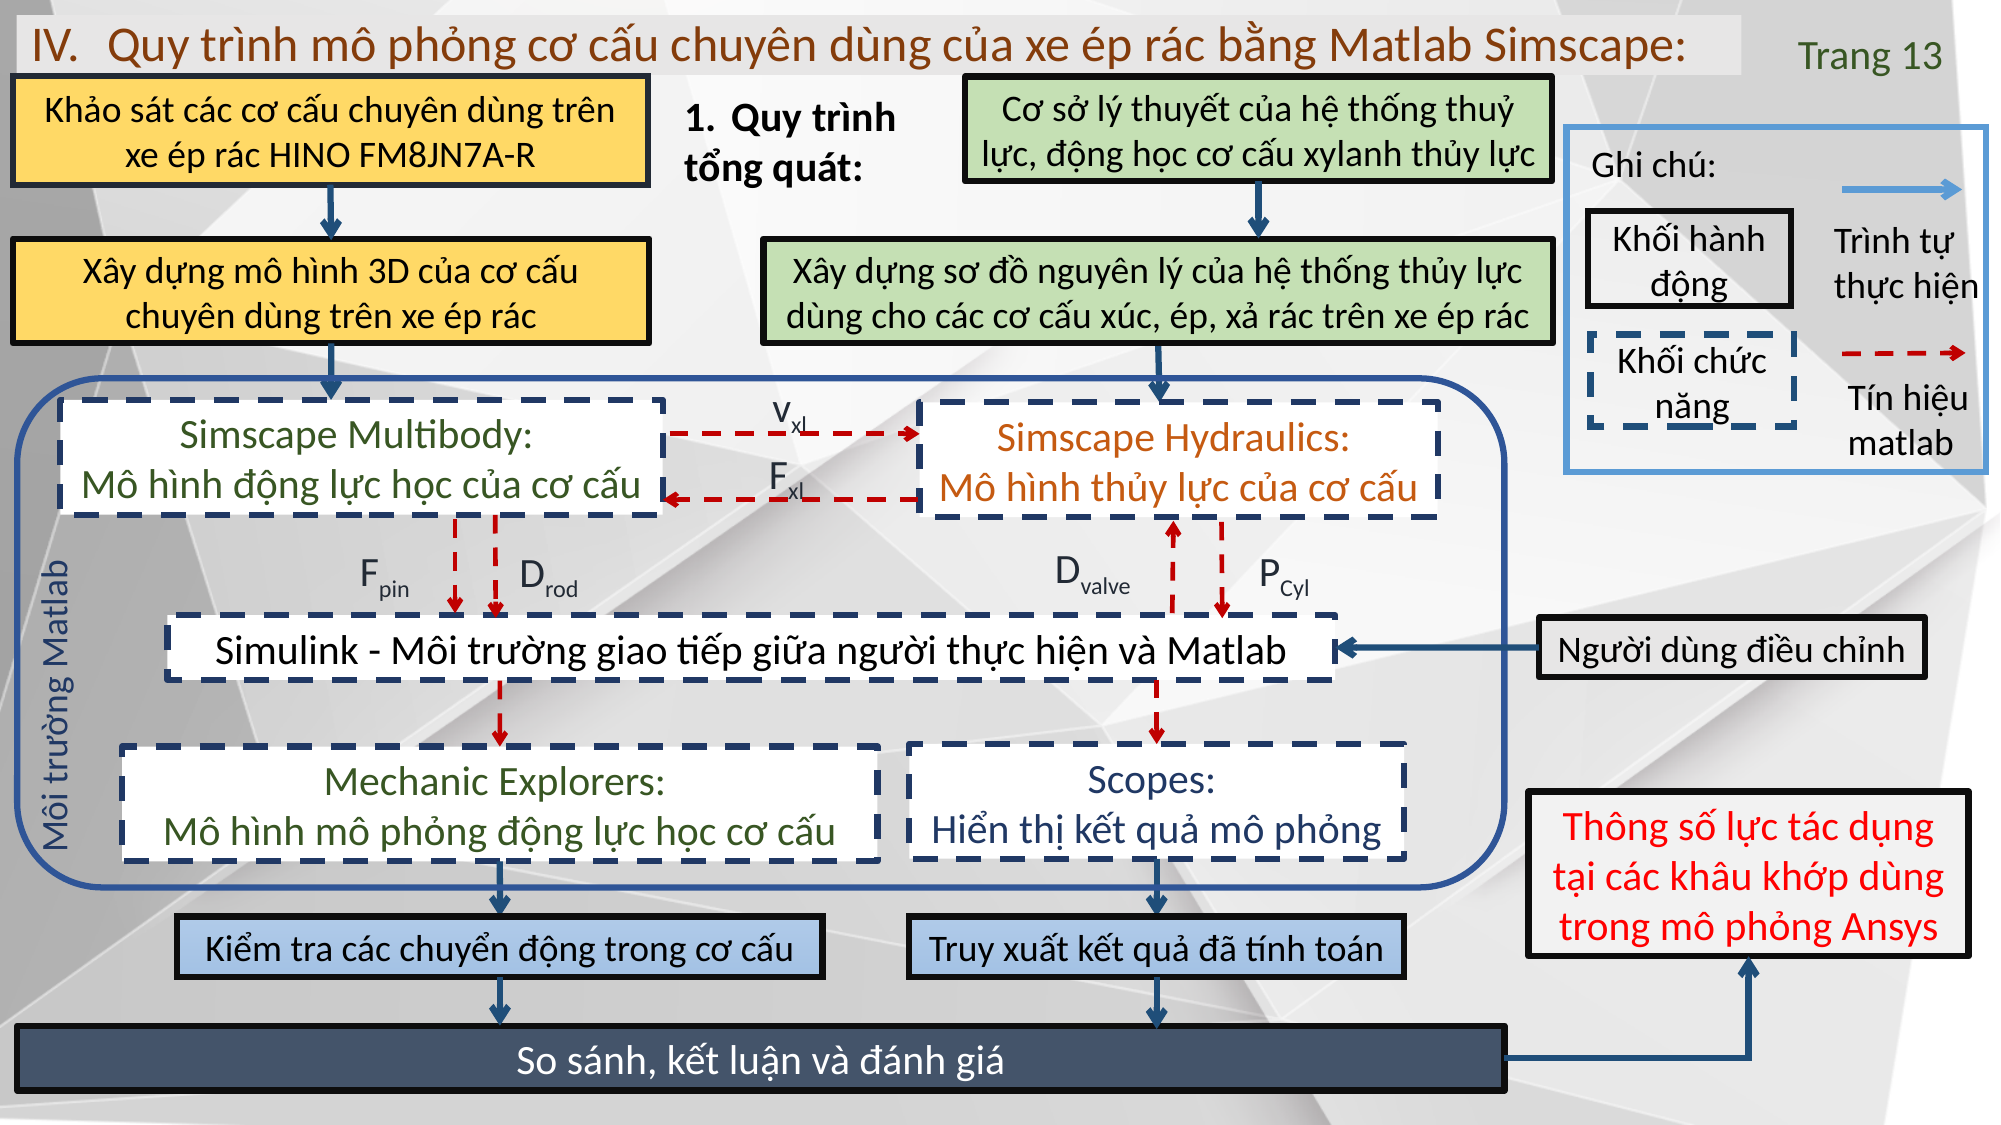

# Quy trình mô phỏng cơ cấu chuyên dùng của xe ép rác bằng Matlab Simscape:
Trang 13
Khảo sát các cơ cấu chuyên dùng trên xe ép rác HINO FM8JN7A-R
Cơ sở lý thuyết của hệ thống thuỷ lực, động học cơ cấu xylanh thủy lực
Quy trình
tổng quát:

Ghi chú:
Trình tự thực hiện
Khối hành động
Xây dựng mô hình 3D của cơ cấu chuyên dùng trên xe ép rác
Xây dựng sơ đồ nguyên lý của hệ thống thủy lực dùng cho các cơ cấu xúc, ép, xả rác trên xe ép rác
Khối chức năng
Tín hiệu matlab
vxl

Simscape Multibody:
Mô hình động lực học của cơ cấu
Simscape Hydraulics:
Mô hình thủy lực của cơ cấu
Fxl
Dvalve
PCyl
Fpin
Drod
Simulink - Môi trường giao tiếp giữa người thực hiện và Matlab
Người dùng điều chỉnh
Môi trường Matlab
Scopes:
Hiển thị kết quả mô phỏng
Mechanic Explorers:
Mô hình mô phỏng động lực học cơ cấu
Thông số lực tác dụng tại các khâu khớp dùng trong mô phỏng Ansys
Kiểm tra các chuyển động trong cơ cấu
Truy xuất kết quả đã tính toán
So sánh, kết luận và đánh giá